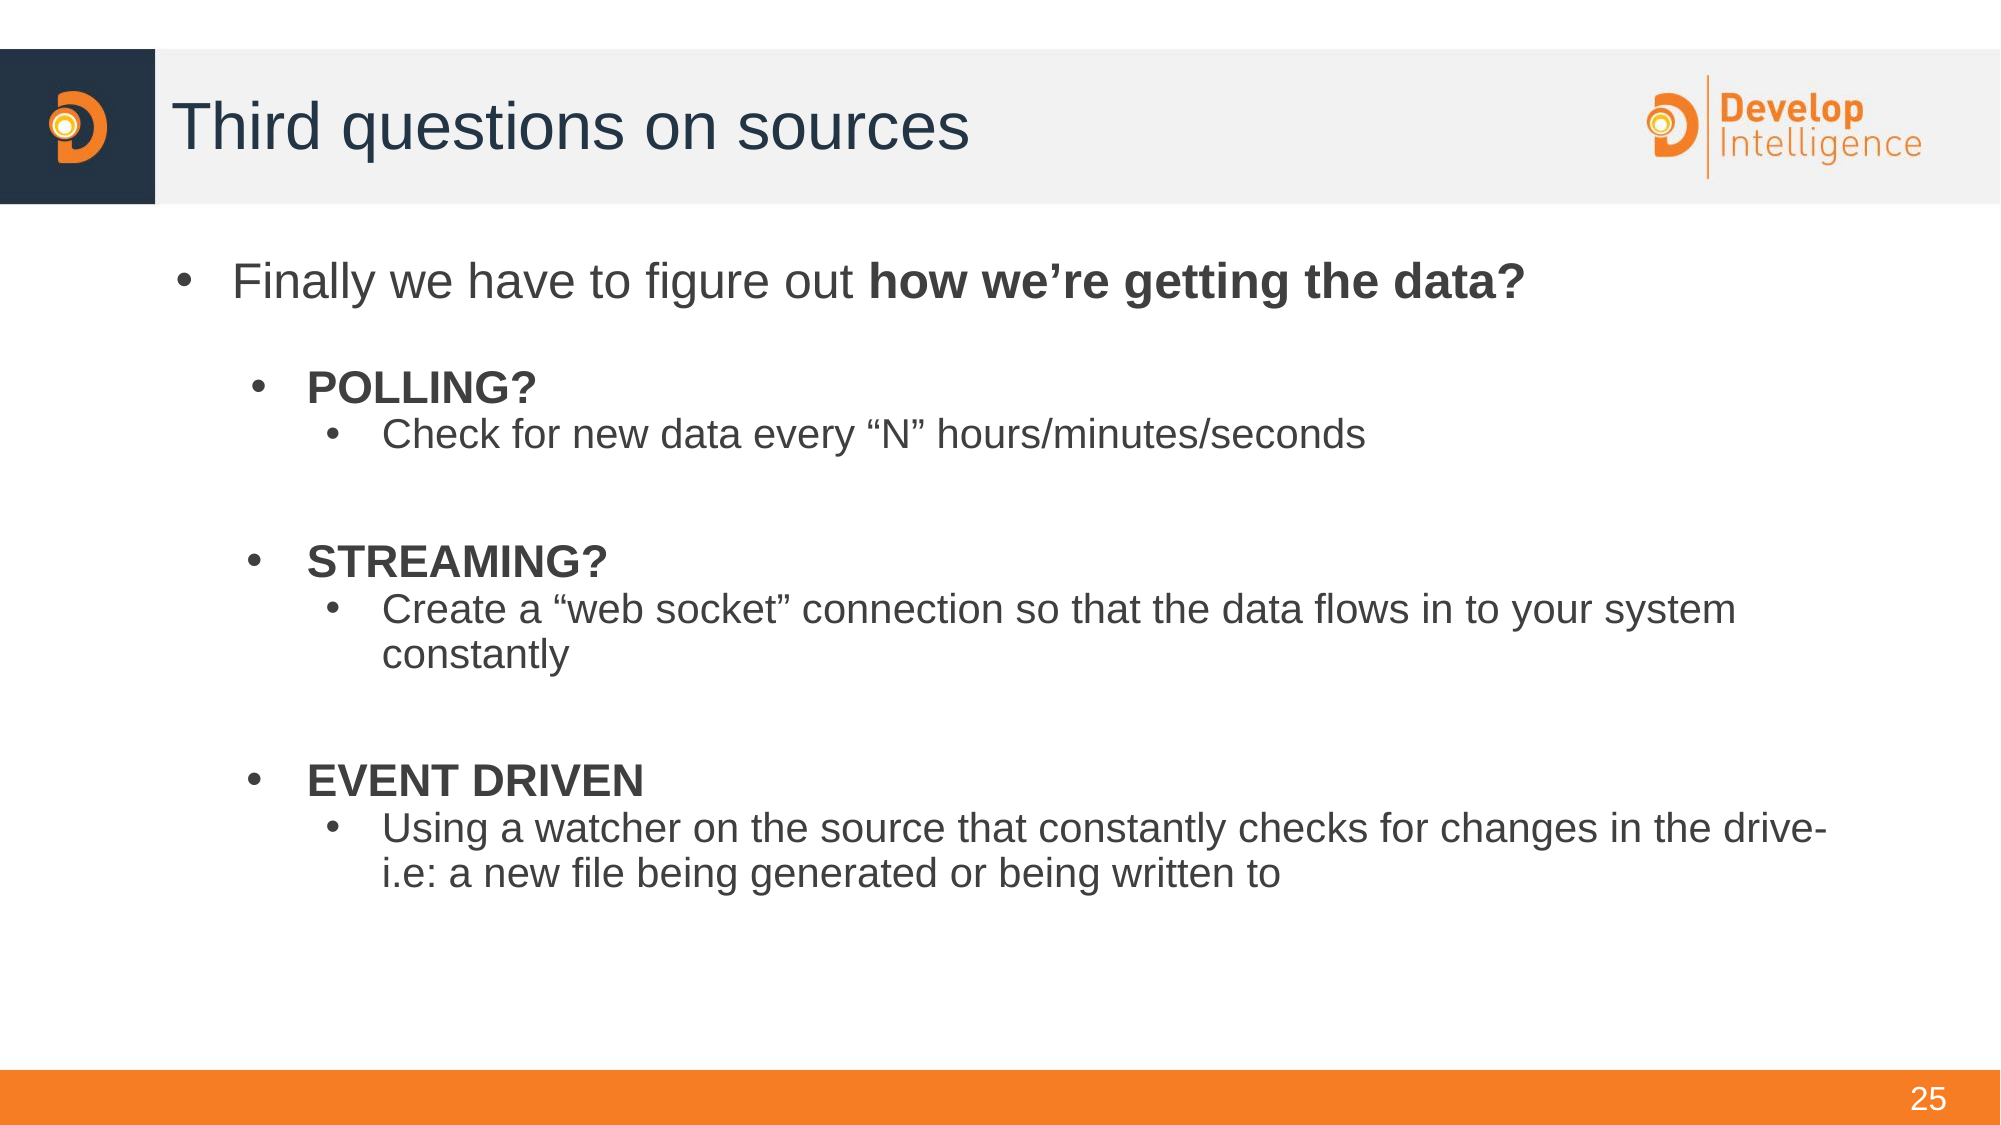

# Third questions on sources
Finally we have to figure out how we’re getting the data?

POLLING?
Check for new data every “N” hours/minutes/seconds

STREAMING?
Create a “web socket” connection so that the data flows in to your system constantly

EVENT DRIVEN
Using a watcher on the source that constantly checks for changes in the drive- i.e: a new file being generated or being written to
25